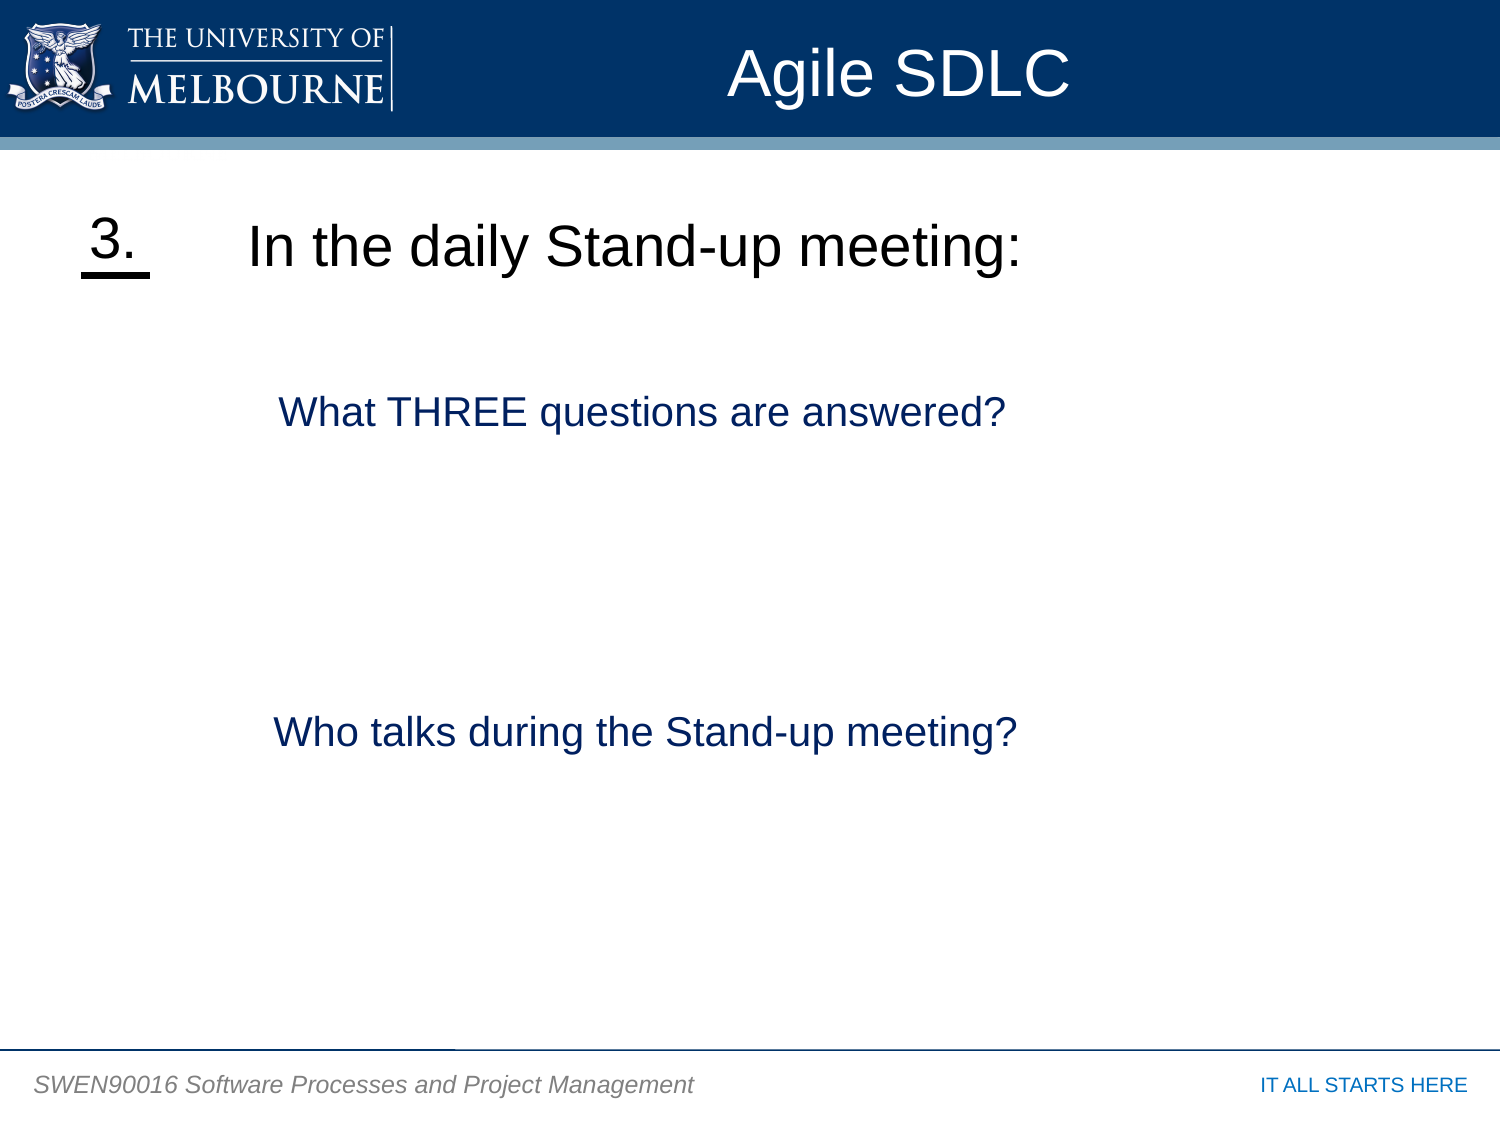

# Agile SDLC
In the daily Stand-up meeting:

3.

What THREE questions are answered?

Who talks during the Stand-up meeting?